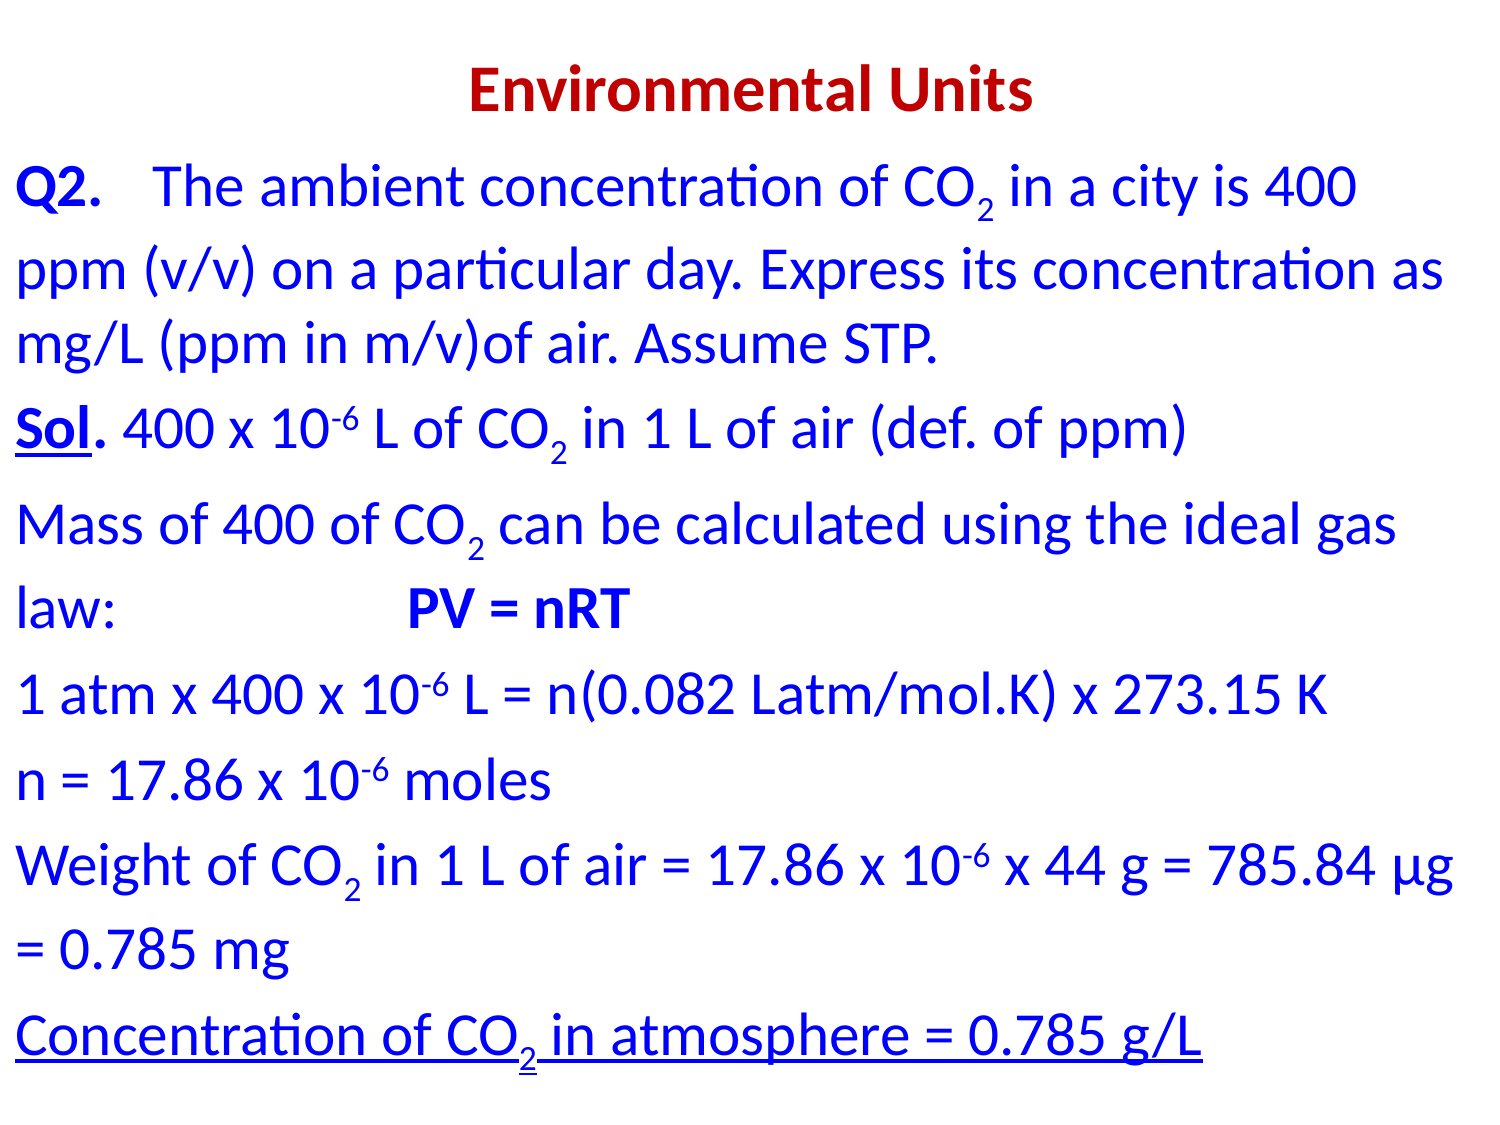

# Environmental Units
Q2.	The ambient concentration of CO2 in a city is 400 ppm (v/v) on a particular day. Express its concentration as mg/L (ppm in m/v)of air. Assume STP.
Sol. 400 x 10-6 L of CO2 in 1 L of air (def. of ppm)
Mass of 400 of CO2 can be calculated using the ideal gas law:                     PV = nRT
1 atm x 400 x 10-6 L = n(0.082 Latm/mol.K) x 273.15 K
n = 17.86 x 10-6 moles
Weight of CO2 in 1 L of air = 17.86 x 10-6 x 44 g = 785.84 μg = 0.785 mg
Concentration of CO2 in atmosphere = 0.785 g/L